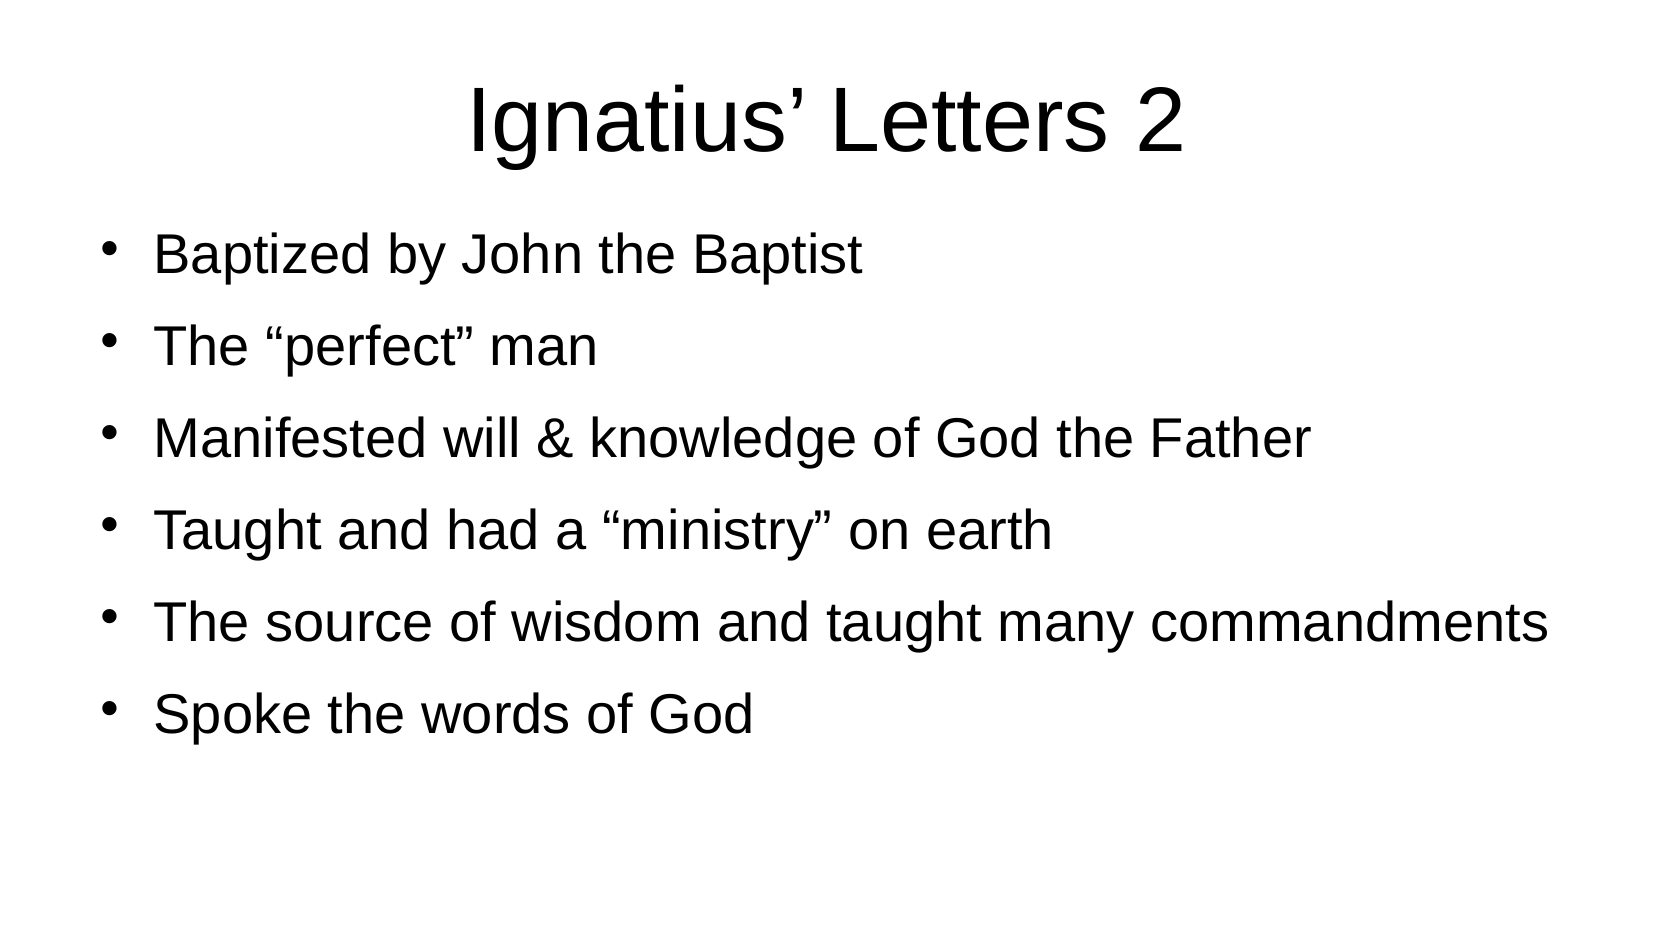

# Ignatius’ Letters 2
Baptized by John the Baptist
The “perfect” man
Manifested will & knowledge of God the Father
Taught and had a “ministry” on earth
The source of wisdom and taught many commandments
Spoke the words of God